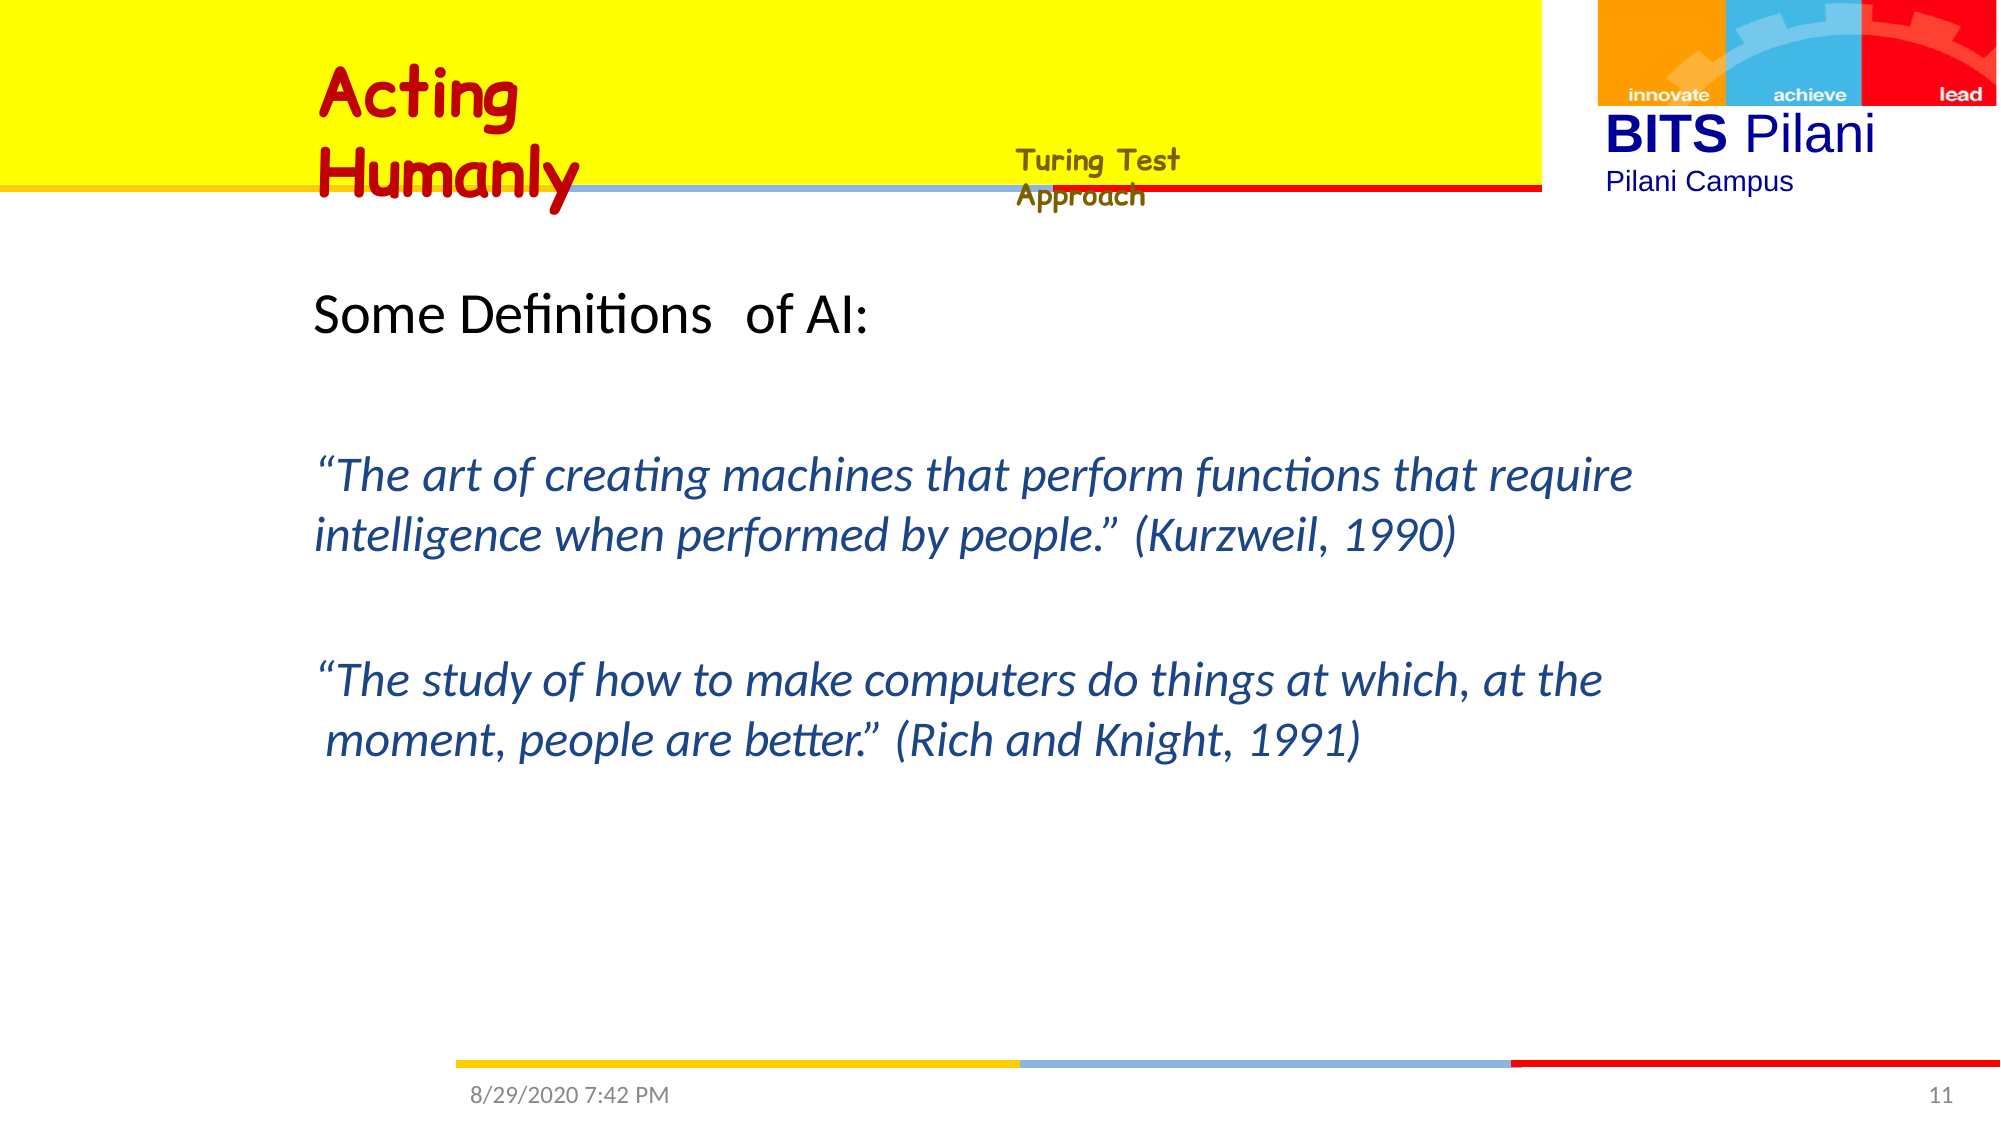

# Acting Humanly
BITS Pilani
Pilani Campus
Turing Test Approach

Some Definitions	of AI:

“The art of creating machines that perform functions that require
intelligence when performed by people.” (Kurzweil, 1990)

“The study of how to make computers do things at which, at the  moment, people are better.” (Rich and Knight, 1991)

8/29/2020 7:42 PM
11